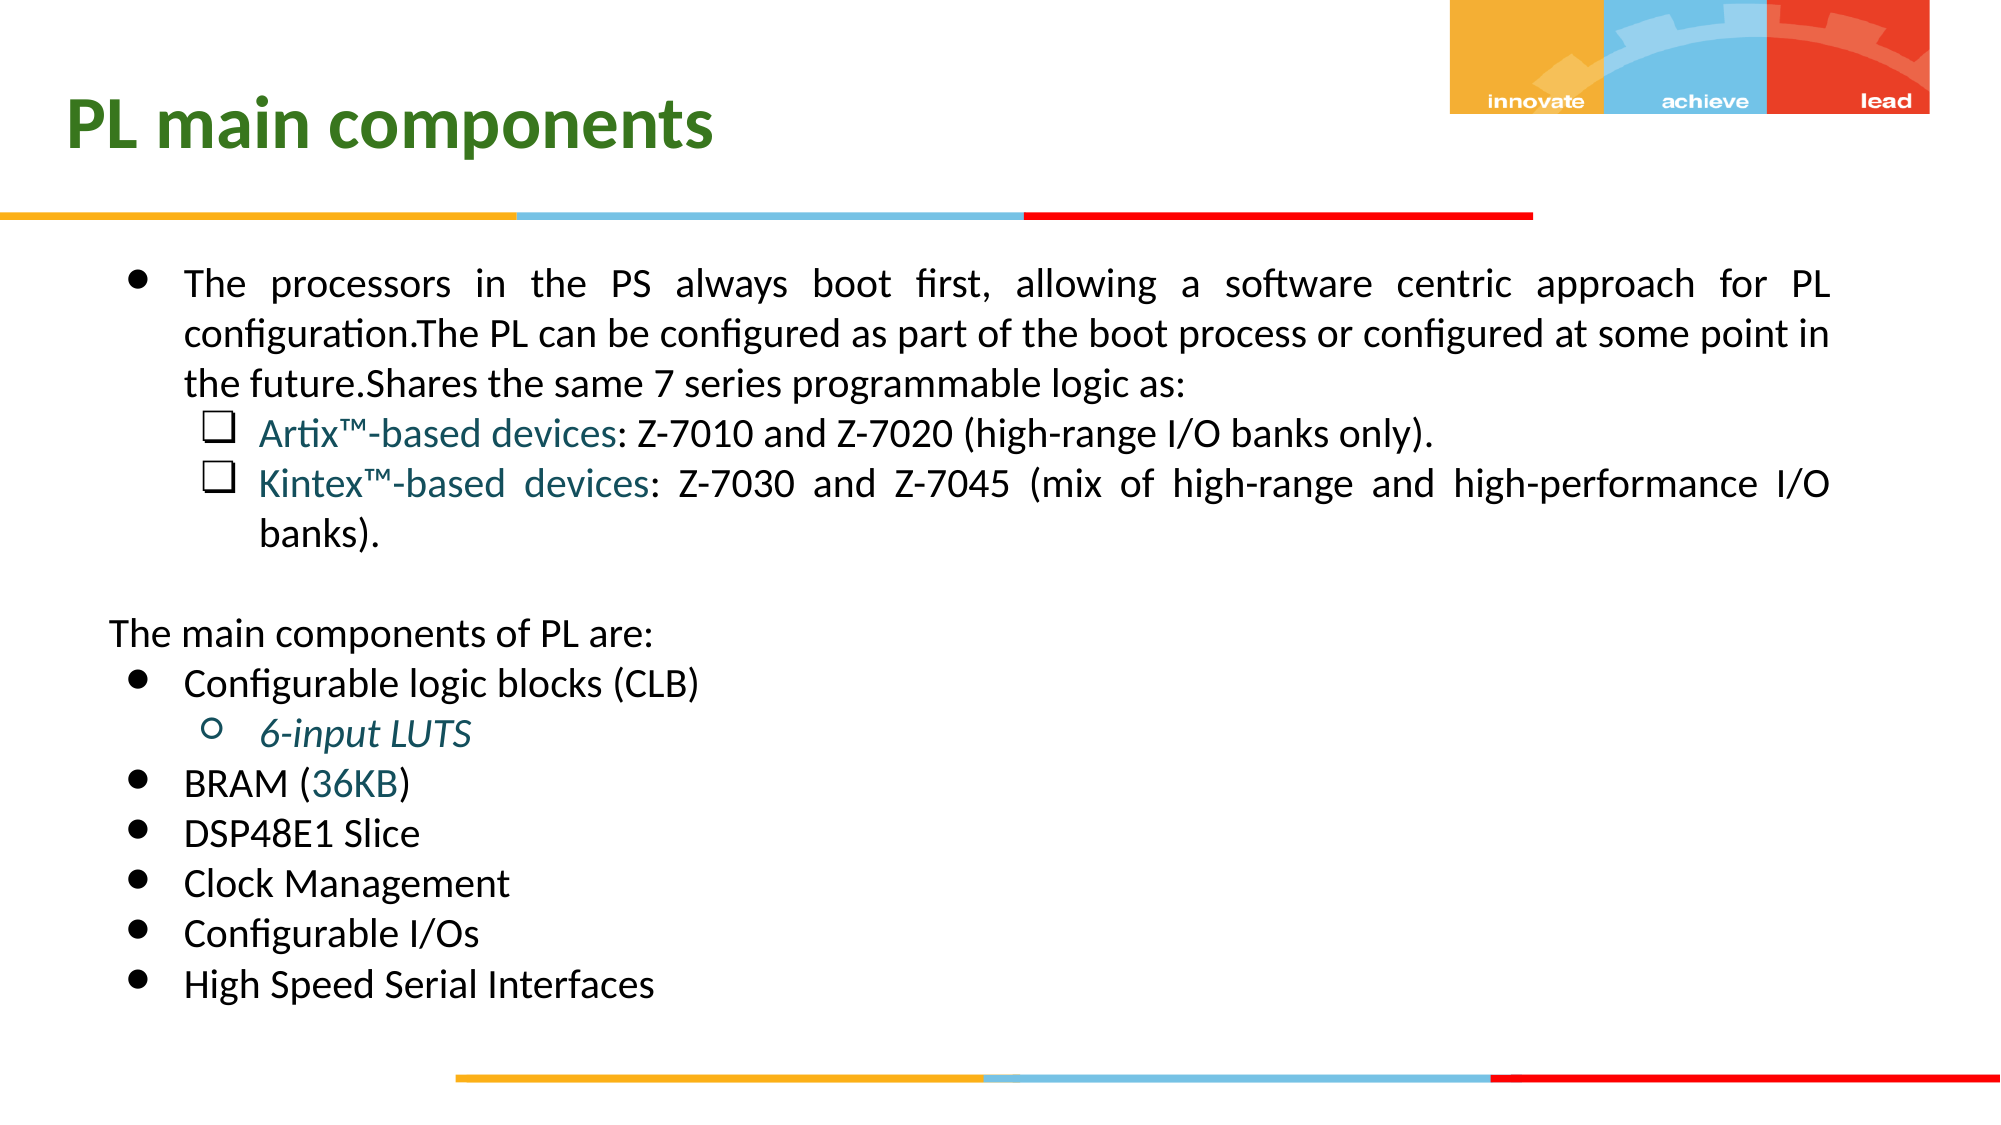

PL main components
The processors in the PS always boot first, allowing a software centric approach for PL configuration.The PL can be configured as part of the boot process or configured at some point in the future.Shares the same 7 series programmable logic as:
Artix™-based devices: Z-7010 and Z-7020 (high-range I/O banks only).
Kintex™-based devices: Z-7030 and Z-7045 (mix of high-range and high-performance I/O banks).

The main components of PL are:
Configurable logic blocks (CLB)
6-input LUTS
BRAM (36KB)
DSP48E1 Slice
Clock Management
Configurable I/Os
High Speed Serial Interfaces